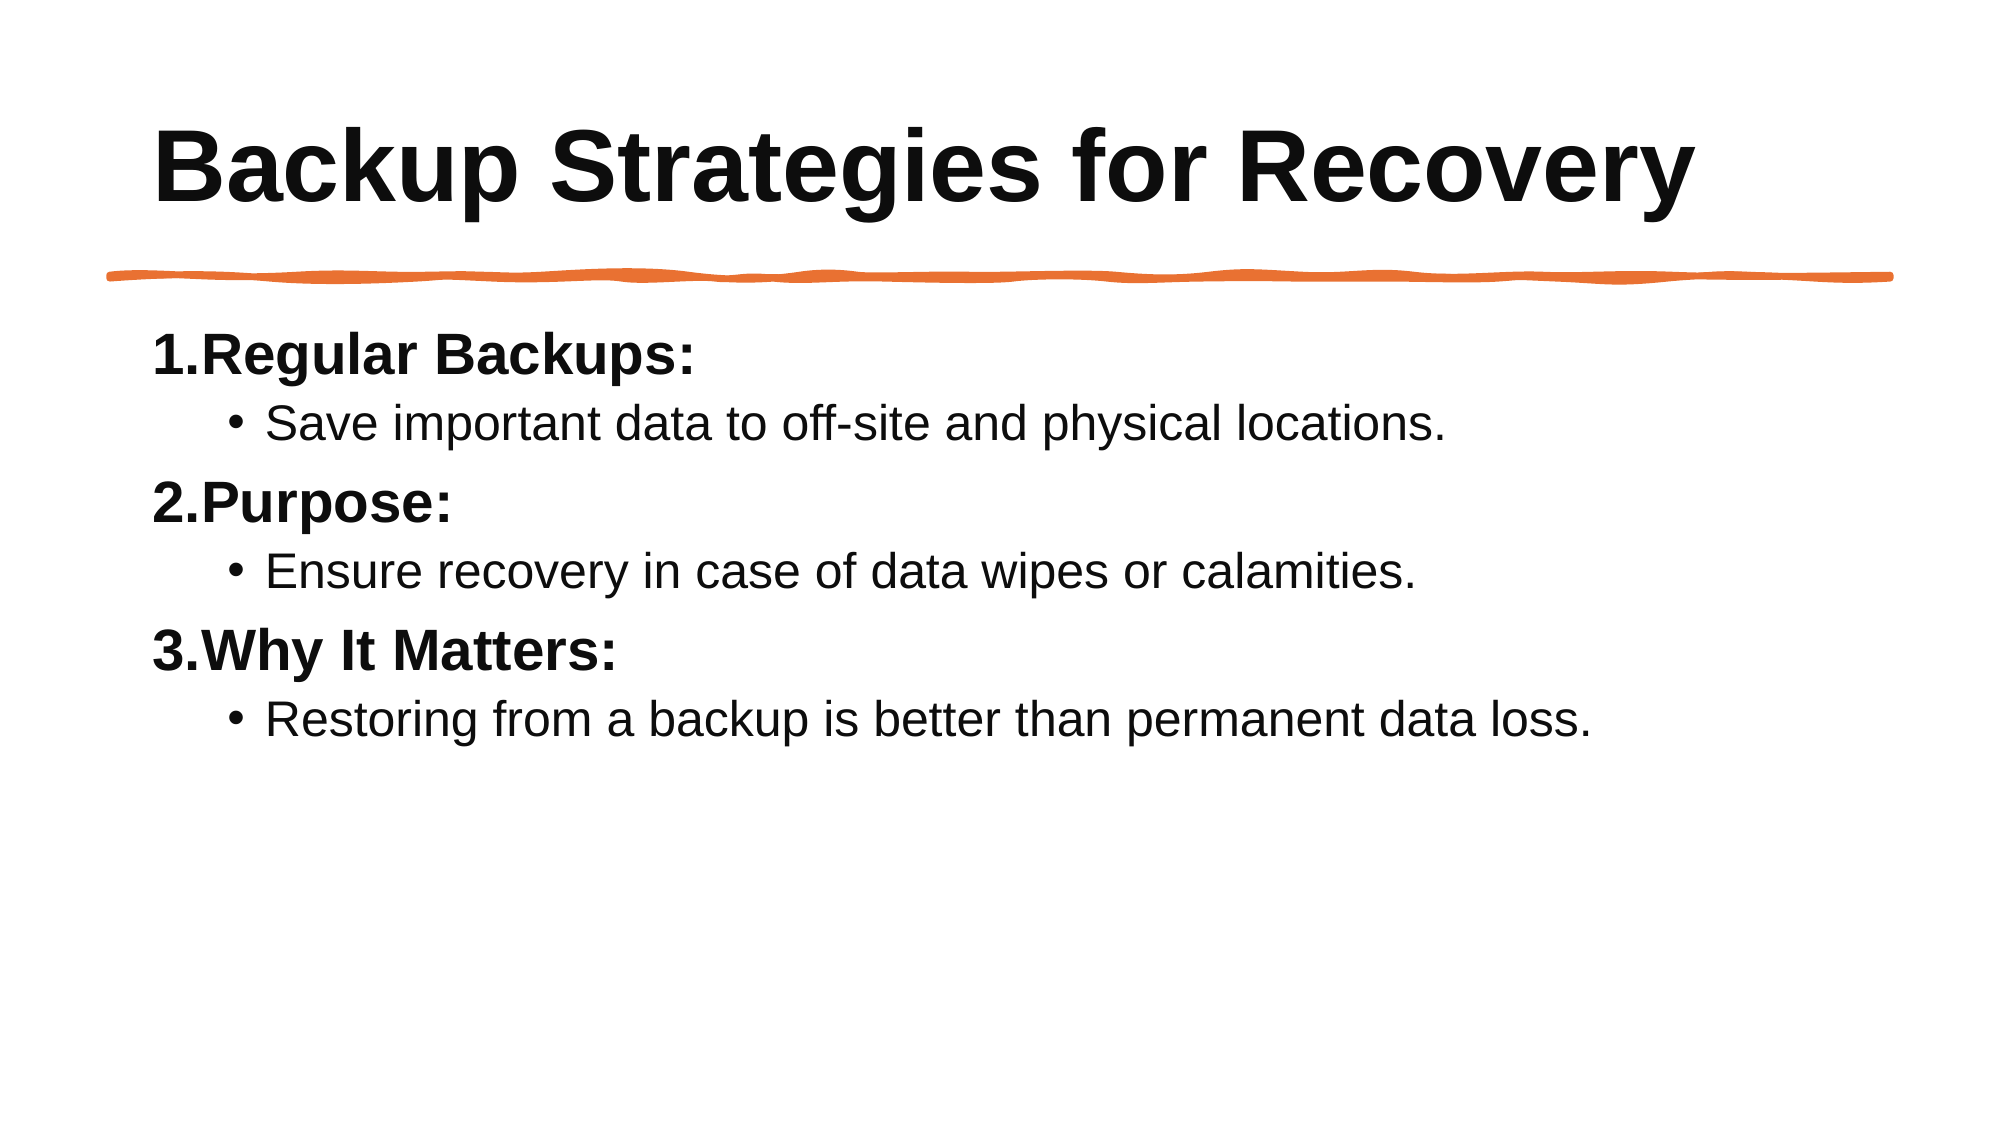

# Backup Strategies for Recovery

Regular Backups:
Save important data to off-site and physical locations.
Purpose:
Ensure recovery in case of data wipes or calamities.
Why It Matters:
Restoring from a backup is better than permanent data loss.